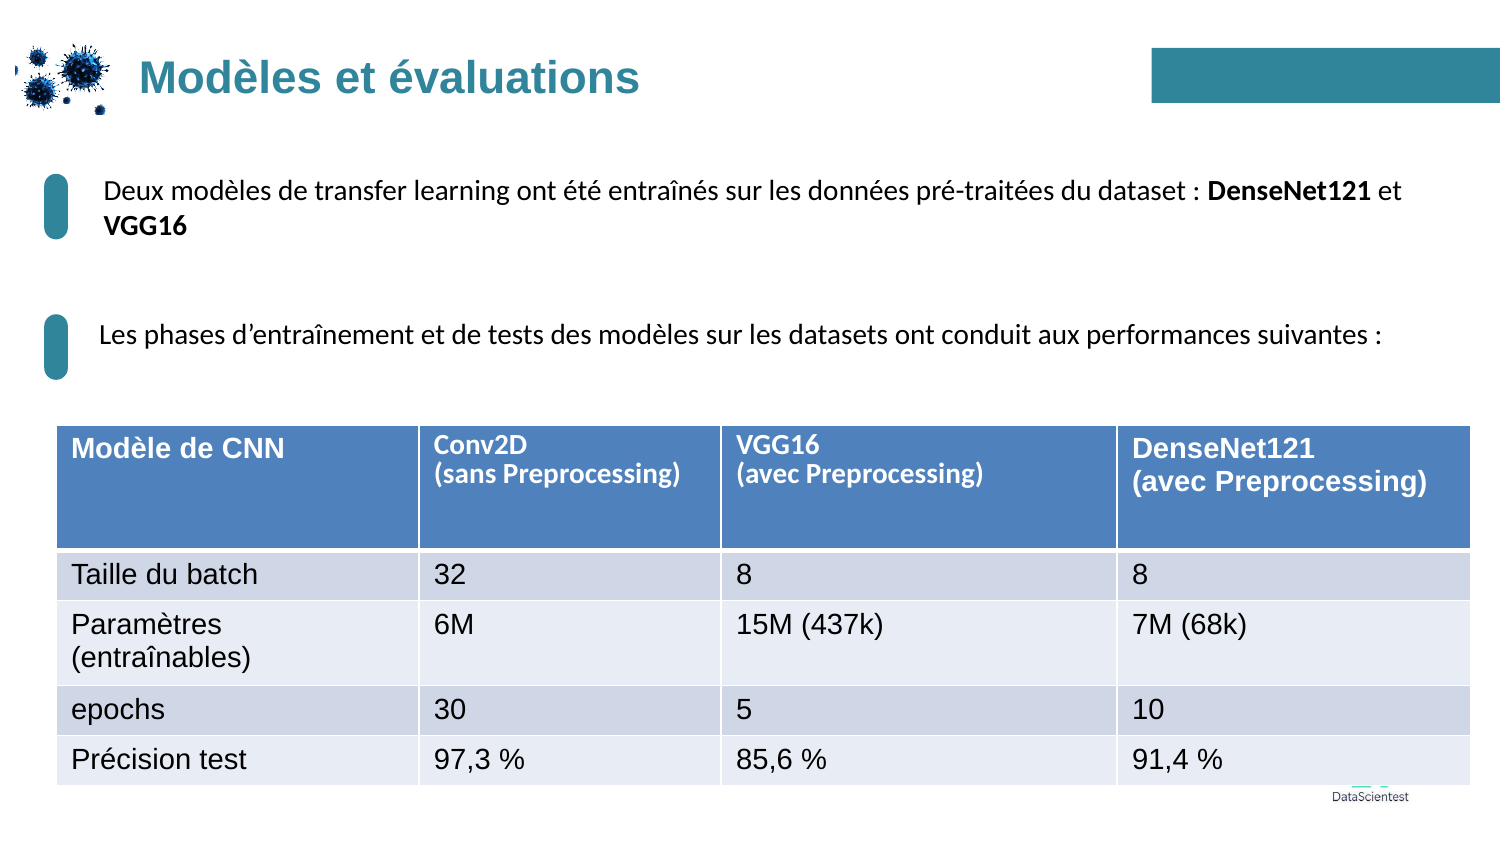

Modèles et évaluations
Deux modèles de transfer learning ont été entraînés sur les données pré-traitées du dataset : DenseNet121 et VGG16

Les phases d’entraînement et de tests des modèles sur les datasets ont conduit aux performances suivantes :

| Modèle de CNN | Conv2D (sans Preprocessing) | VGG16 (avec Preprocessing) | DenseNet121 (avec Preprocessing) |
| --- | --- | --- | --- |
| Taille du batch | 32 | 8 | 8 |
| Paramètres (entraînables) | 6M | 15M (437k) | 7M (68k) |
| epochs | 30 | 5 | 10 |
| Précision test | 97,3 % | 85,6 % | 91,4 % |